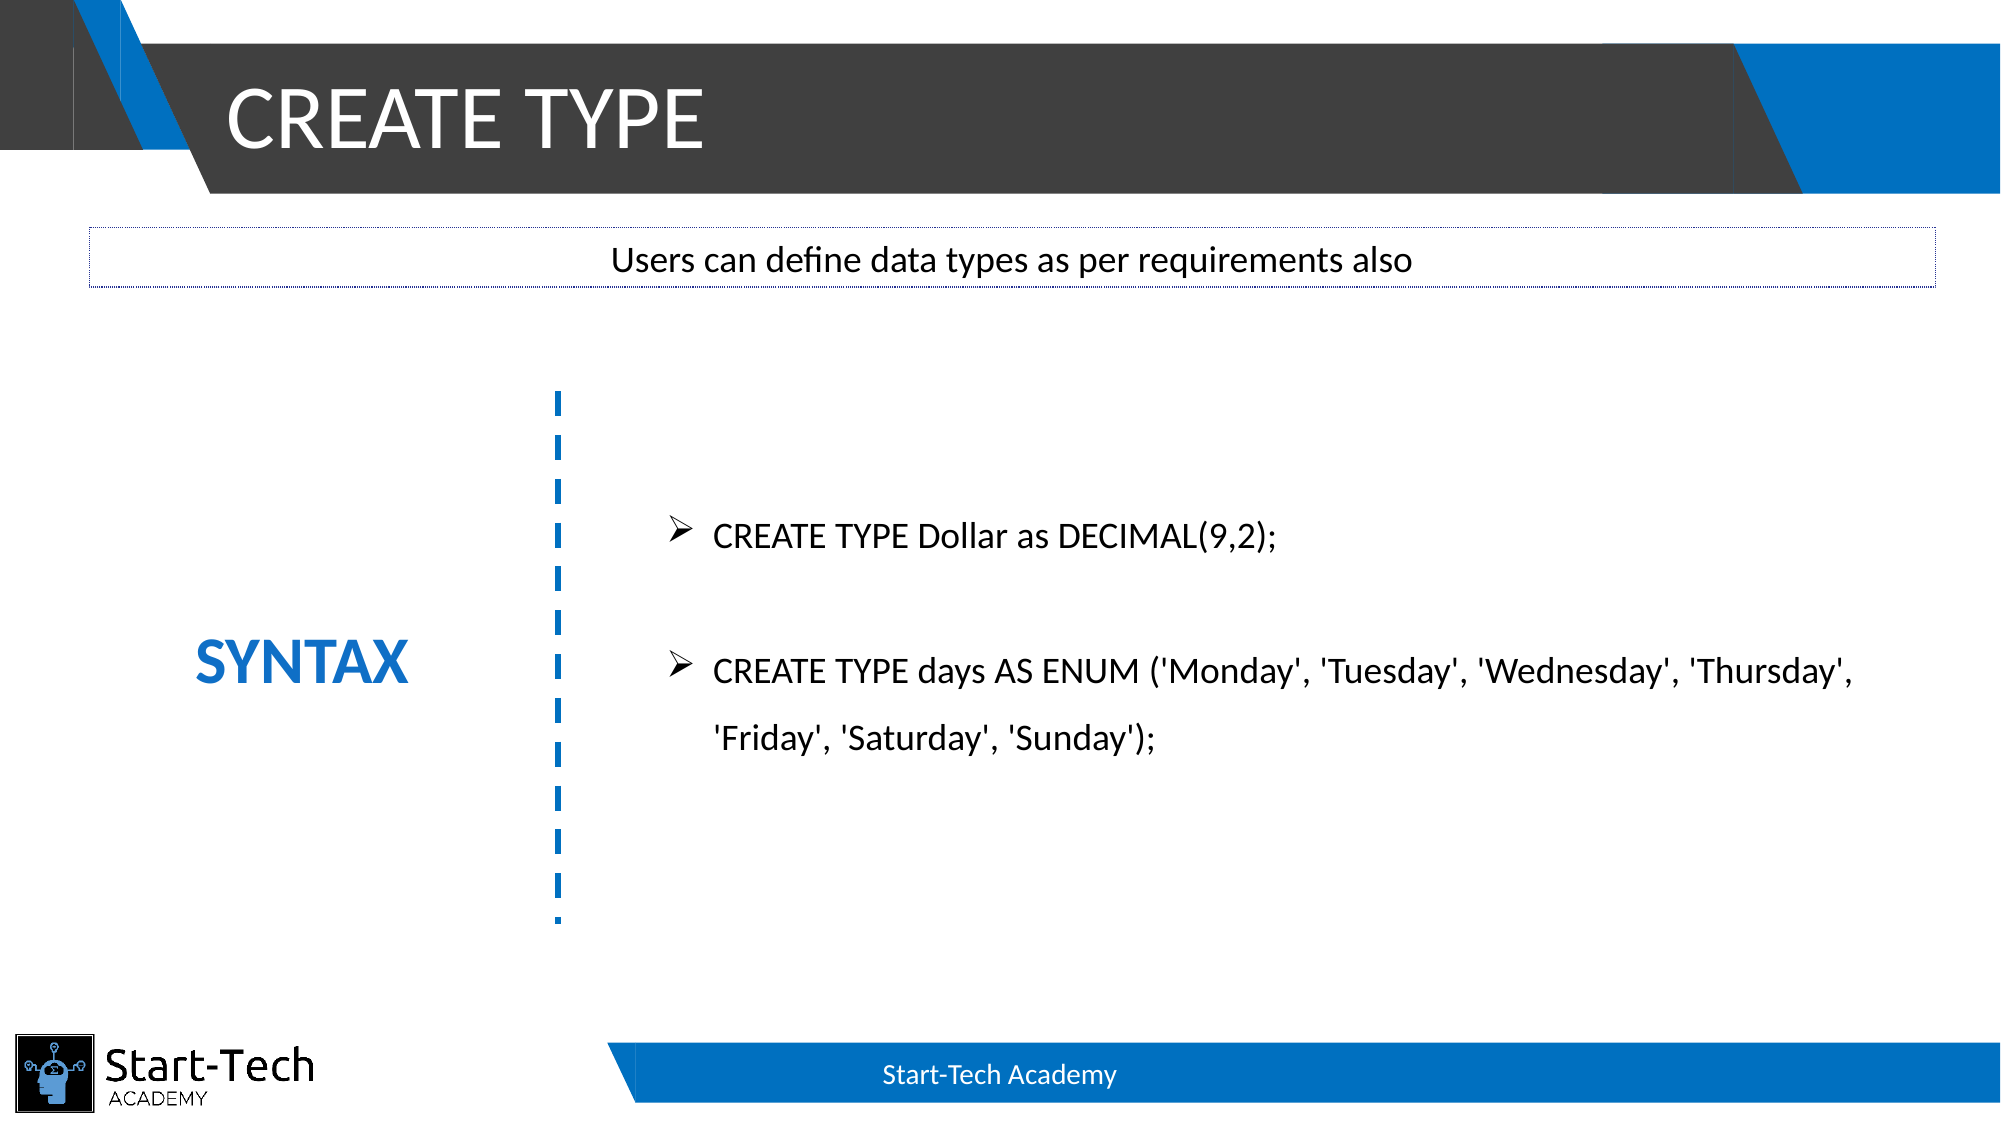

# CREATE TYPE
Users can define data types as per requirements also
CREATE TYPE Dollar as DECIMAL(9,2);

CREATE TYPE days AS ENUM ('Monday', 'Tuesday', 'Wednesday', 'Thursday', 'Friday', 'Saturday', 'Sunday');
SYNTAX
Start-Tech Academy